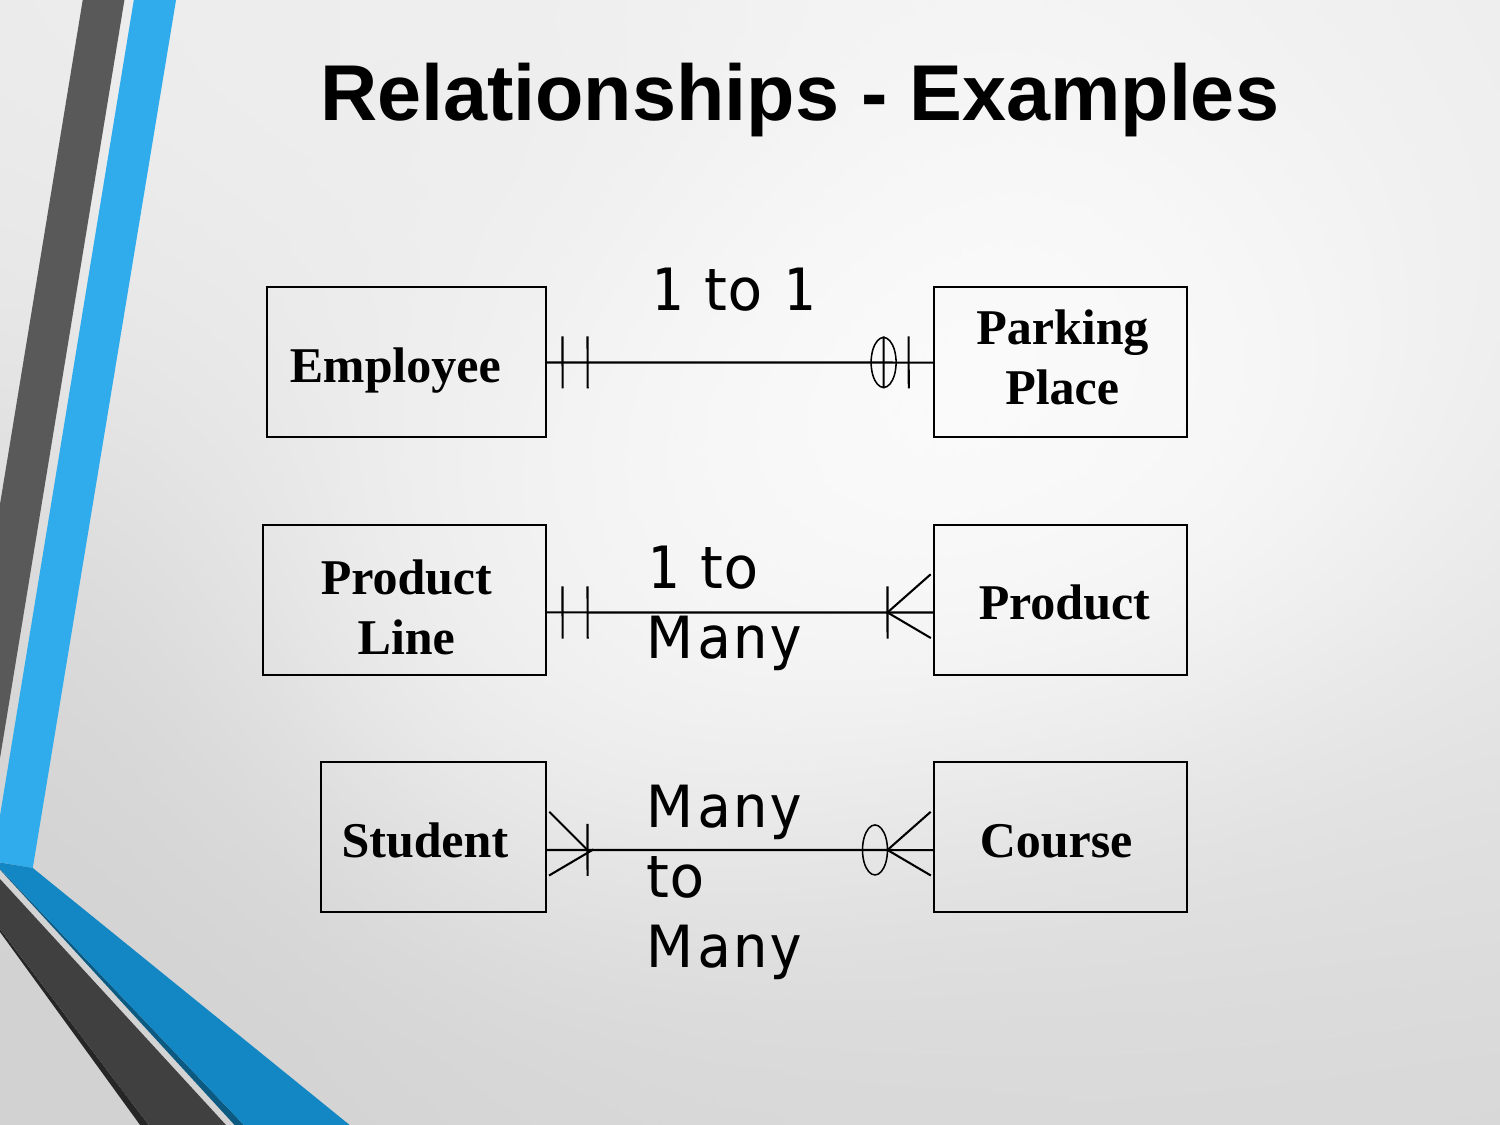

# Relationships - Examples
1 to 1

Parking Place
Employee

1 to Many

Product Line
Product

Many to Many

Student
Course